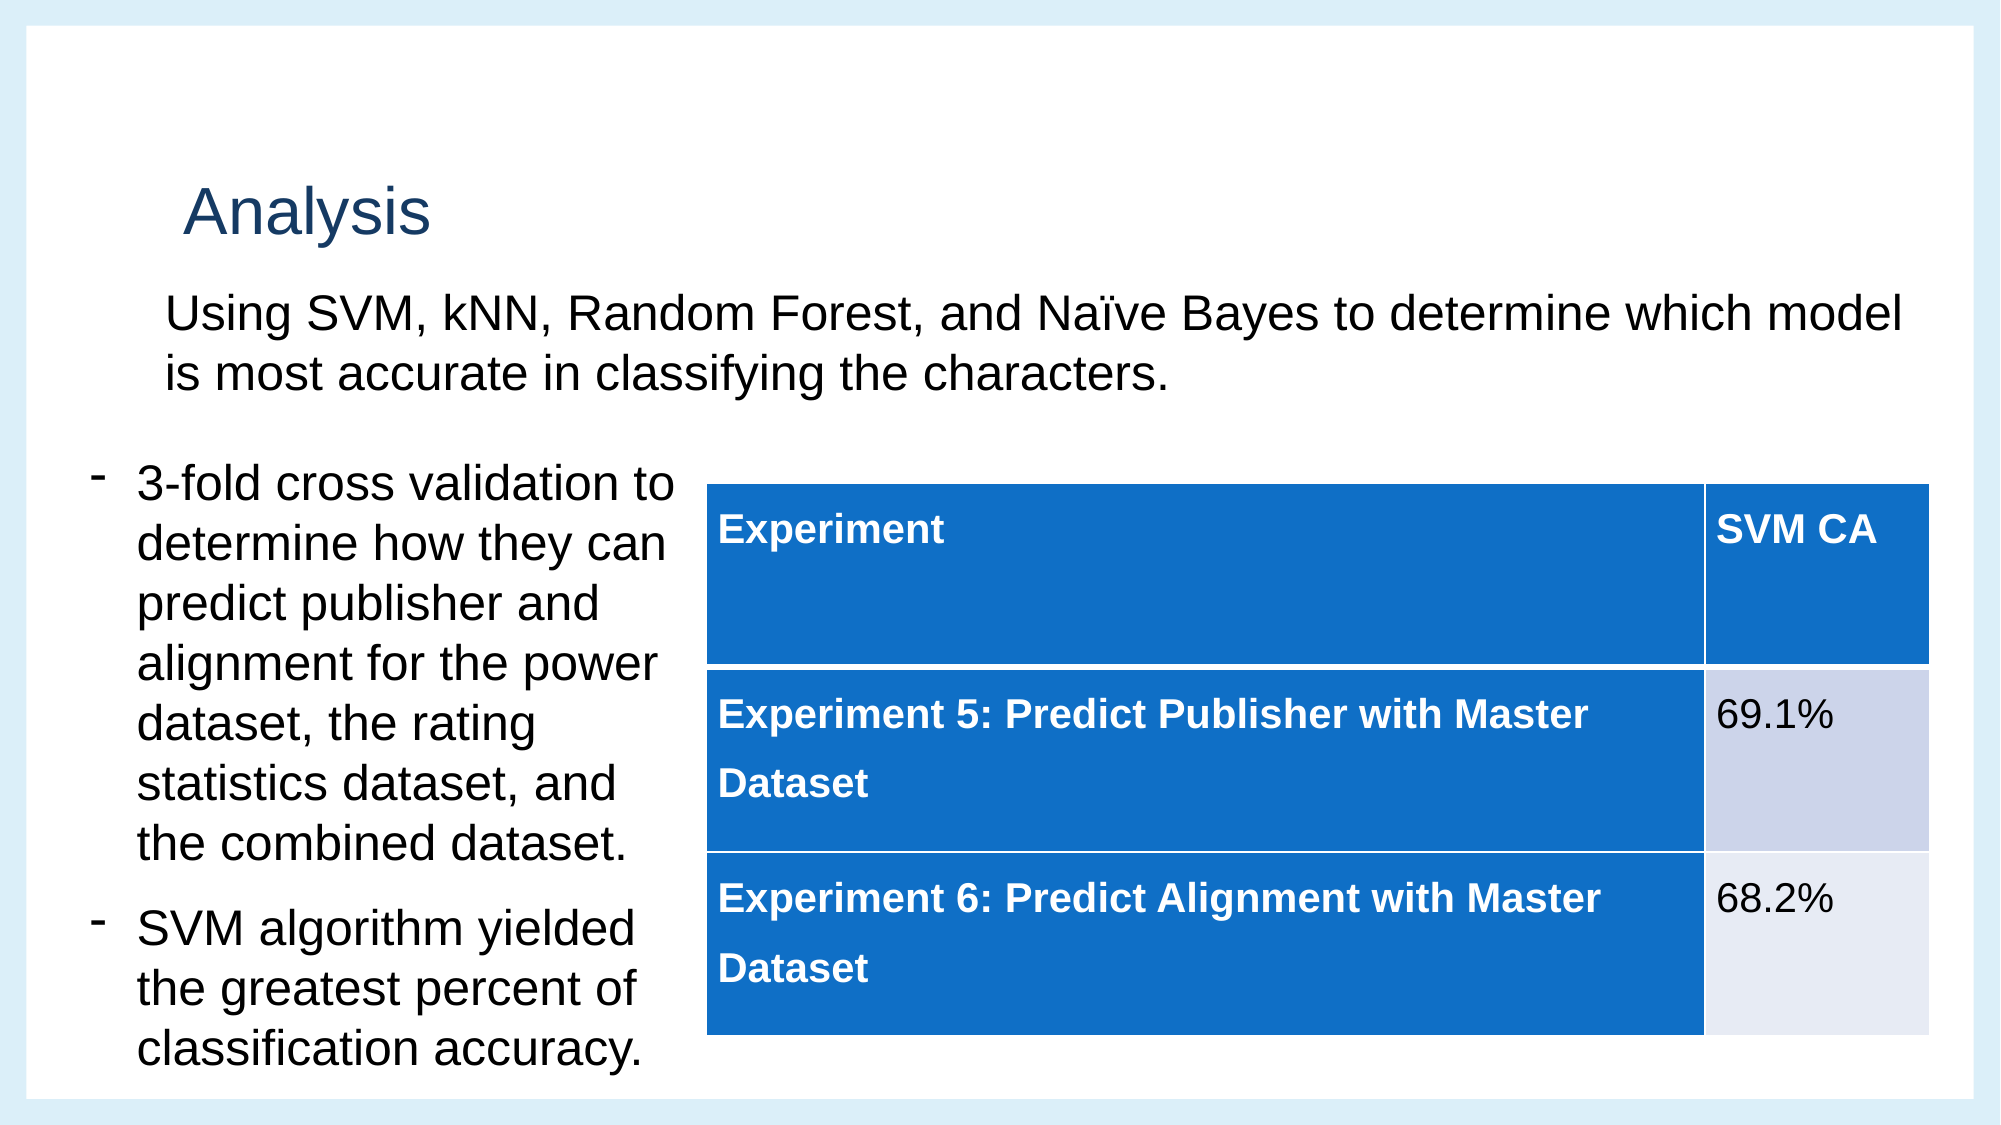

# Analysis
Using SVM, kNN, Random Forest, and Naïve Bayes to determine which model is most accurate in classifying the characters.
3-fold cross validation to determine how they can predict publisher and alignment for the power dataset, the rating statistics dataset, and the combined dataset.
SVM algorithm yielded the greatest percent of classification accuracy.

| Experiment | SVM CA |
| --- | --- |
| Experiment 5: Predict Publisher with Master Dataset | 69.1% |
| Experiment 6: Predict Alignment with Master Dataset | 68.2% |